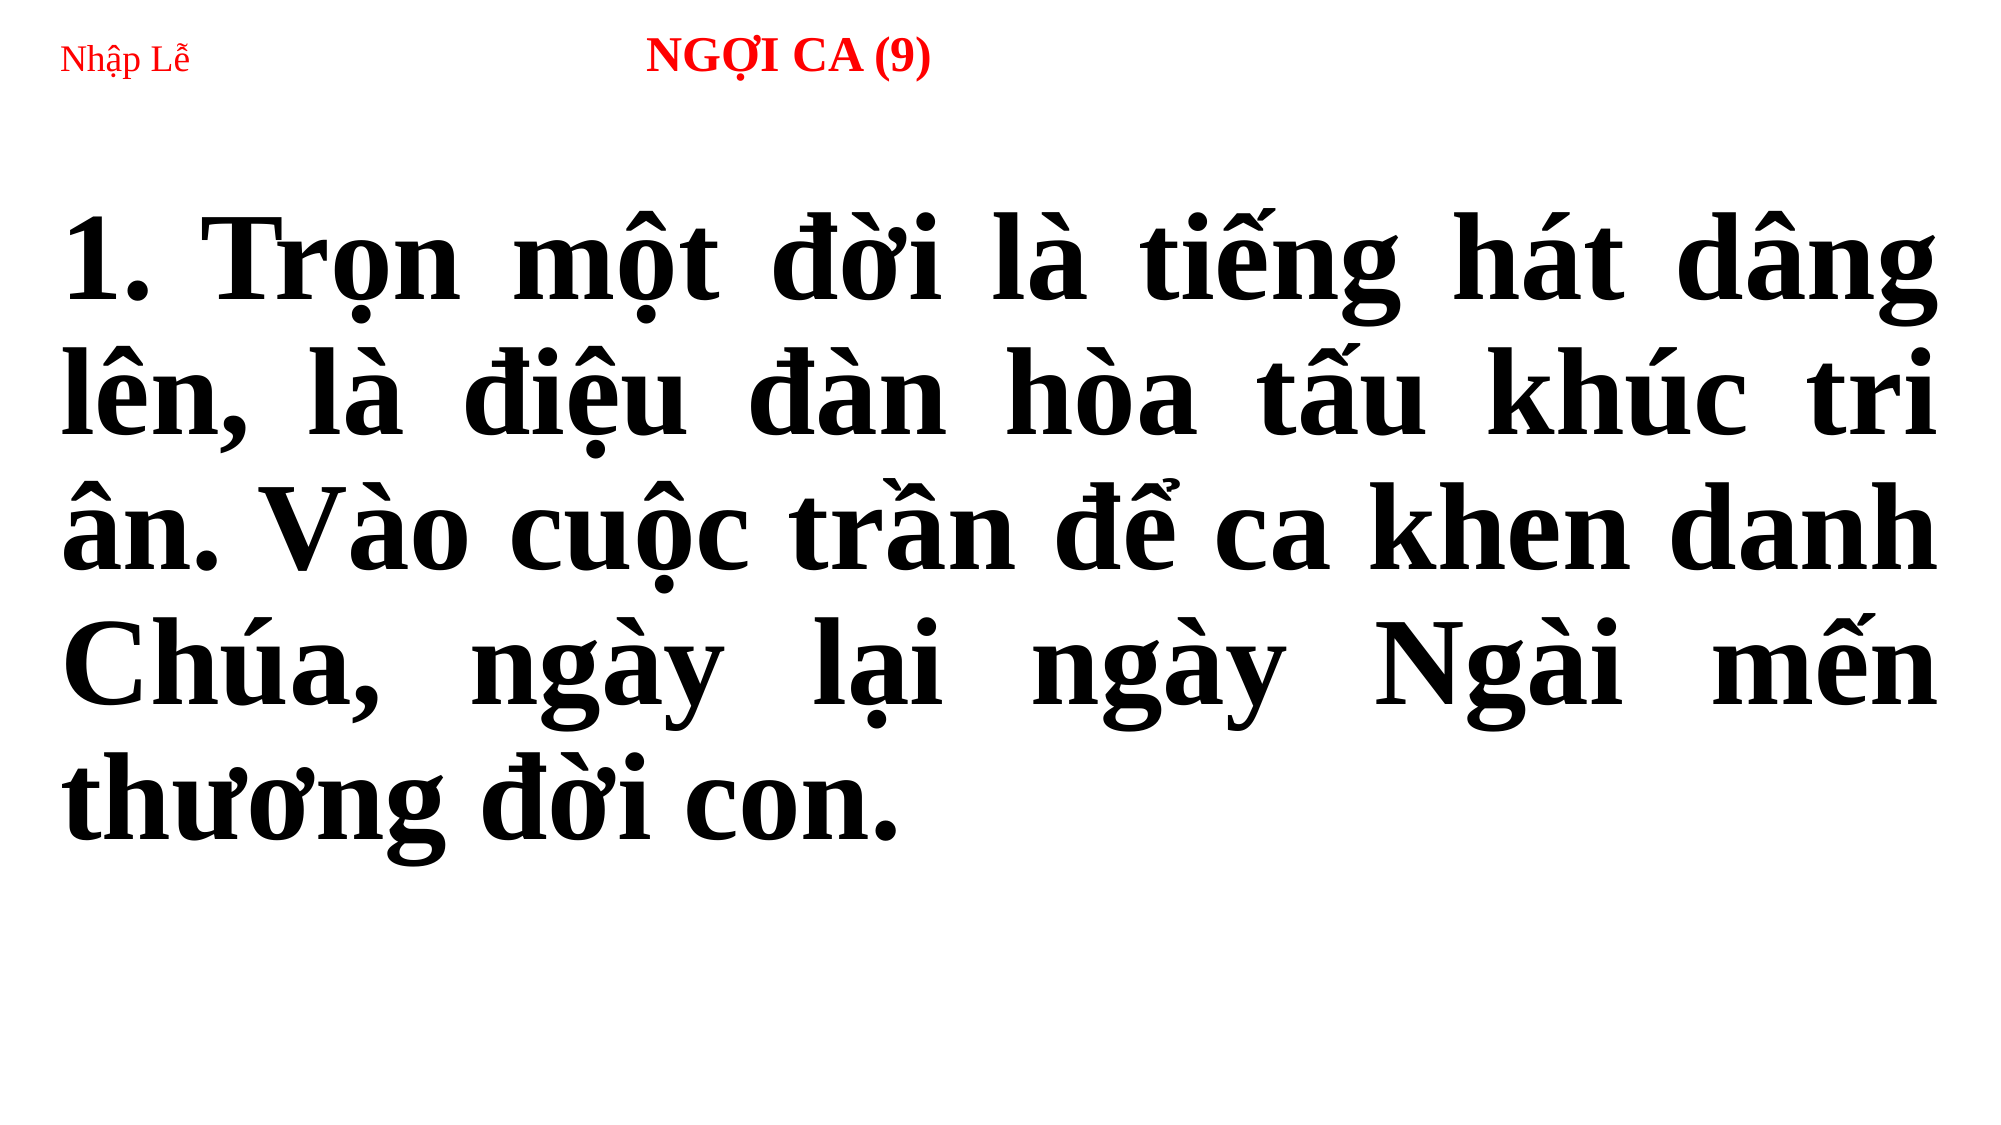

# Nhập Lễ                                                NGỢI CA (9)
1. Trọn một đời là tiếng hát dâng lên, là điệu đàn hòa tấu khúc tri ân. Vào cuộc trần để ca khen danh Chúa, ngày lại ngày Ngài mến thương đời con.